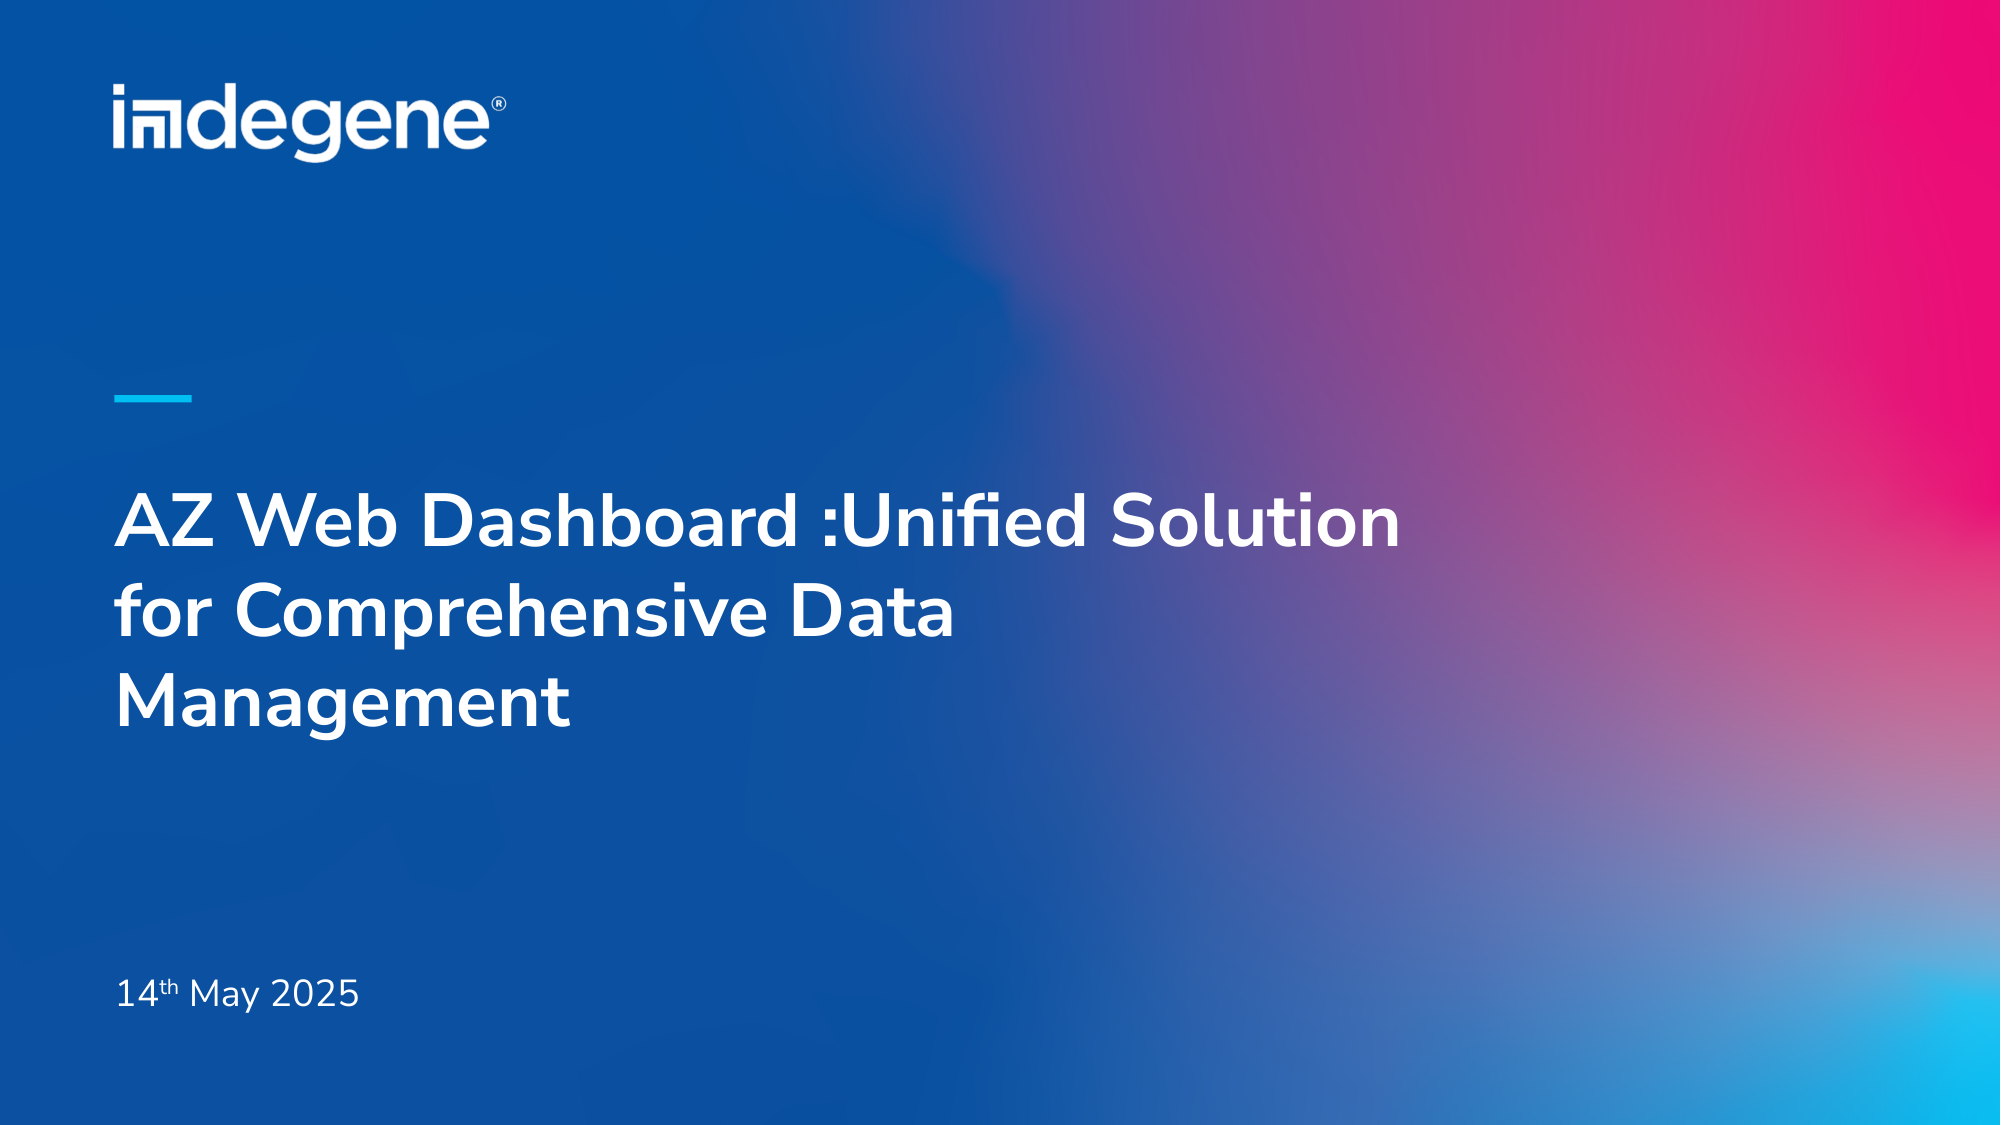

# AZ Web Dashboard :Unified Solution for Comprehensive Data Management
14th May 2025